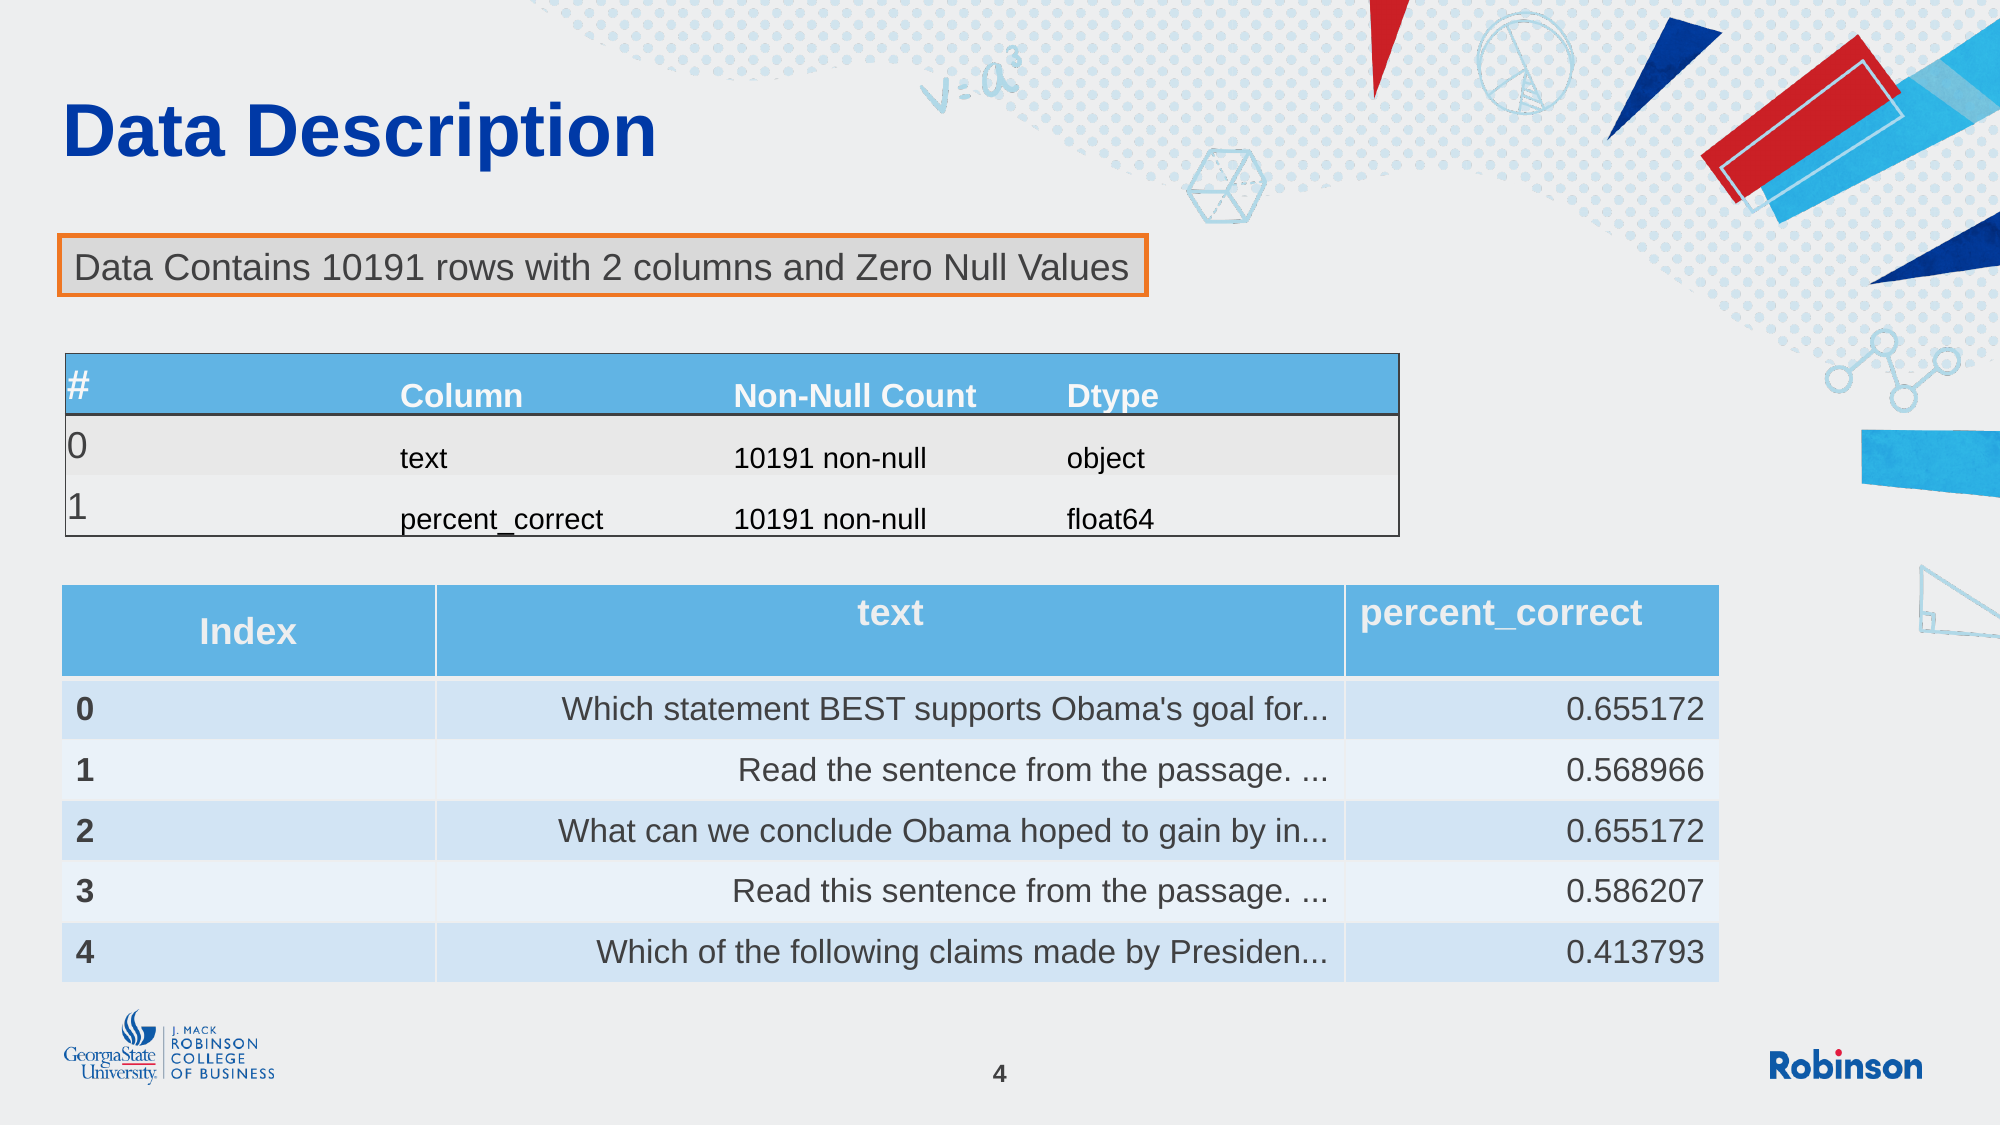

# Data Description
Data Contains 10191 rows with 2 columns and Zero Null Values

| # | Column | Non-Null Count | Dtype |
| --- | --- | --- | --- |
| 0 | text | 10191 non-null | object |
| 1 | percent\_correct | 10191 non-null | float64 |
| Index | text | percent\_correct |
| --- | --- | --- |
| 0 | Which statement BEST supports Obama's goal for... | 0.655172 |
| 1 | Read the sentence from the passage. ... | 0.568966 |
| 2 | What can we conclude Obama hoped to gain by in... | 0.655172 |
| 3 | Read this sentence from the passage. ... | 0.586207 |
| 4 | Which of the following claims made by Presiden... | 0.413793 |
4